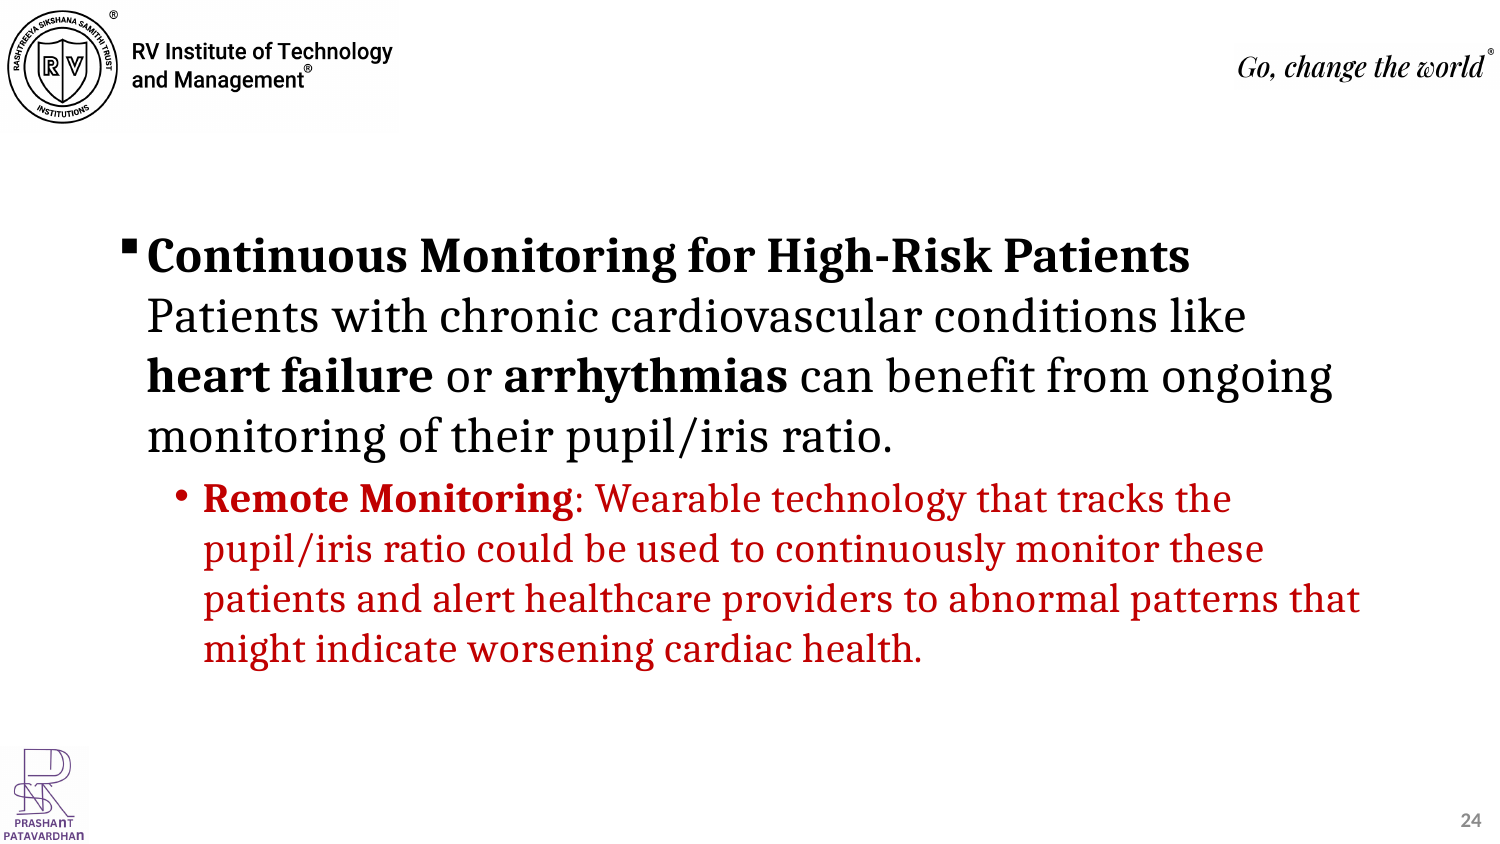

#
Continuous Monitoring for High-Risk Patients
Patients with chronic cardiovascular conditions like heart failure or arrhythmias can benefit from ongoing monitoring of their pupil/iris ratio.
Remote Monitoring: Wearable technology that tracks the pupil/iris ratio could be used to continuously monitor these patients and alert healthcare providers to abnormal patterns that might indicate worsening cardiac health.

24